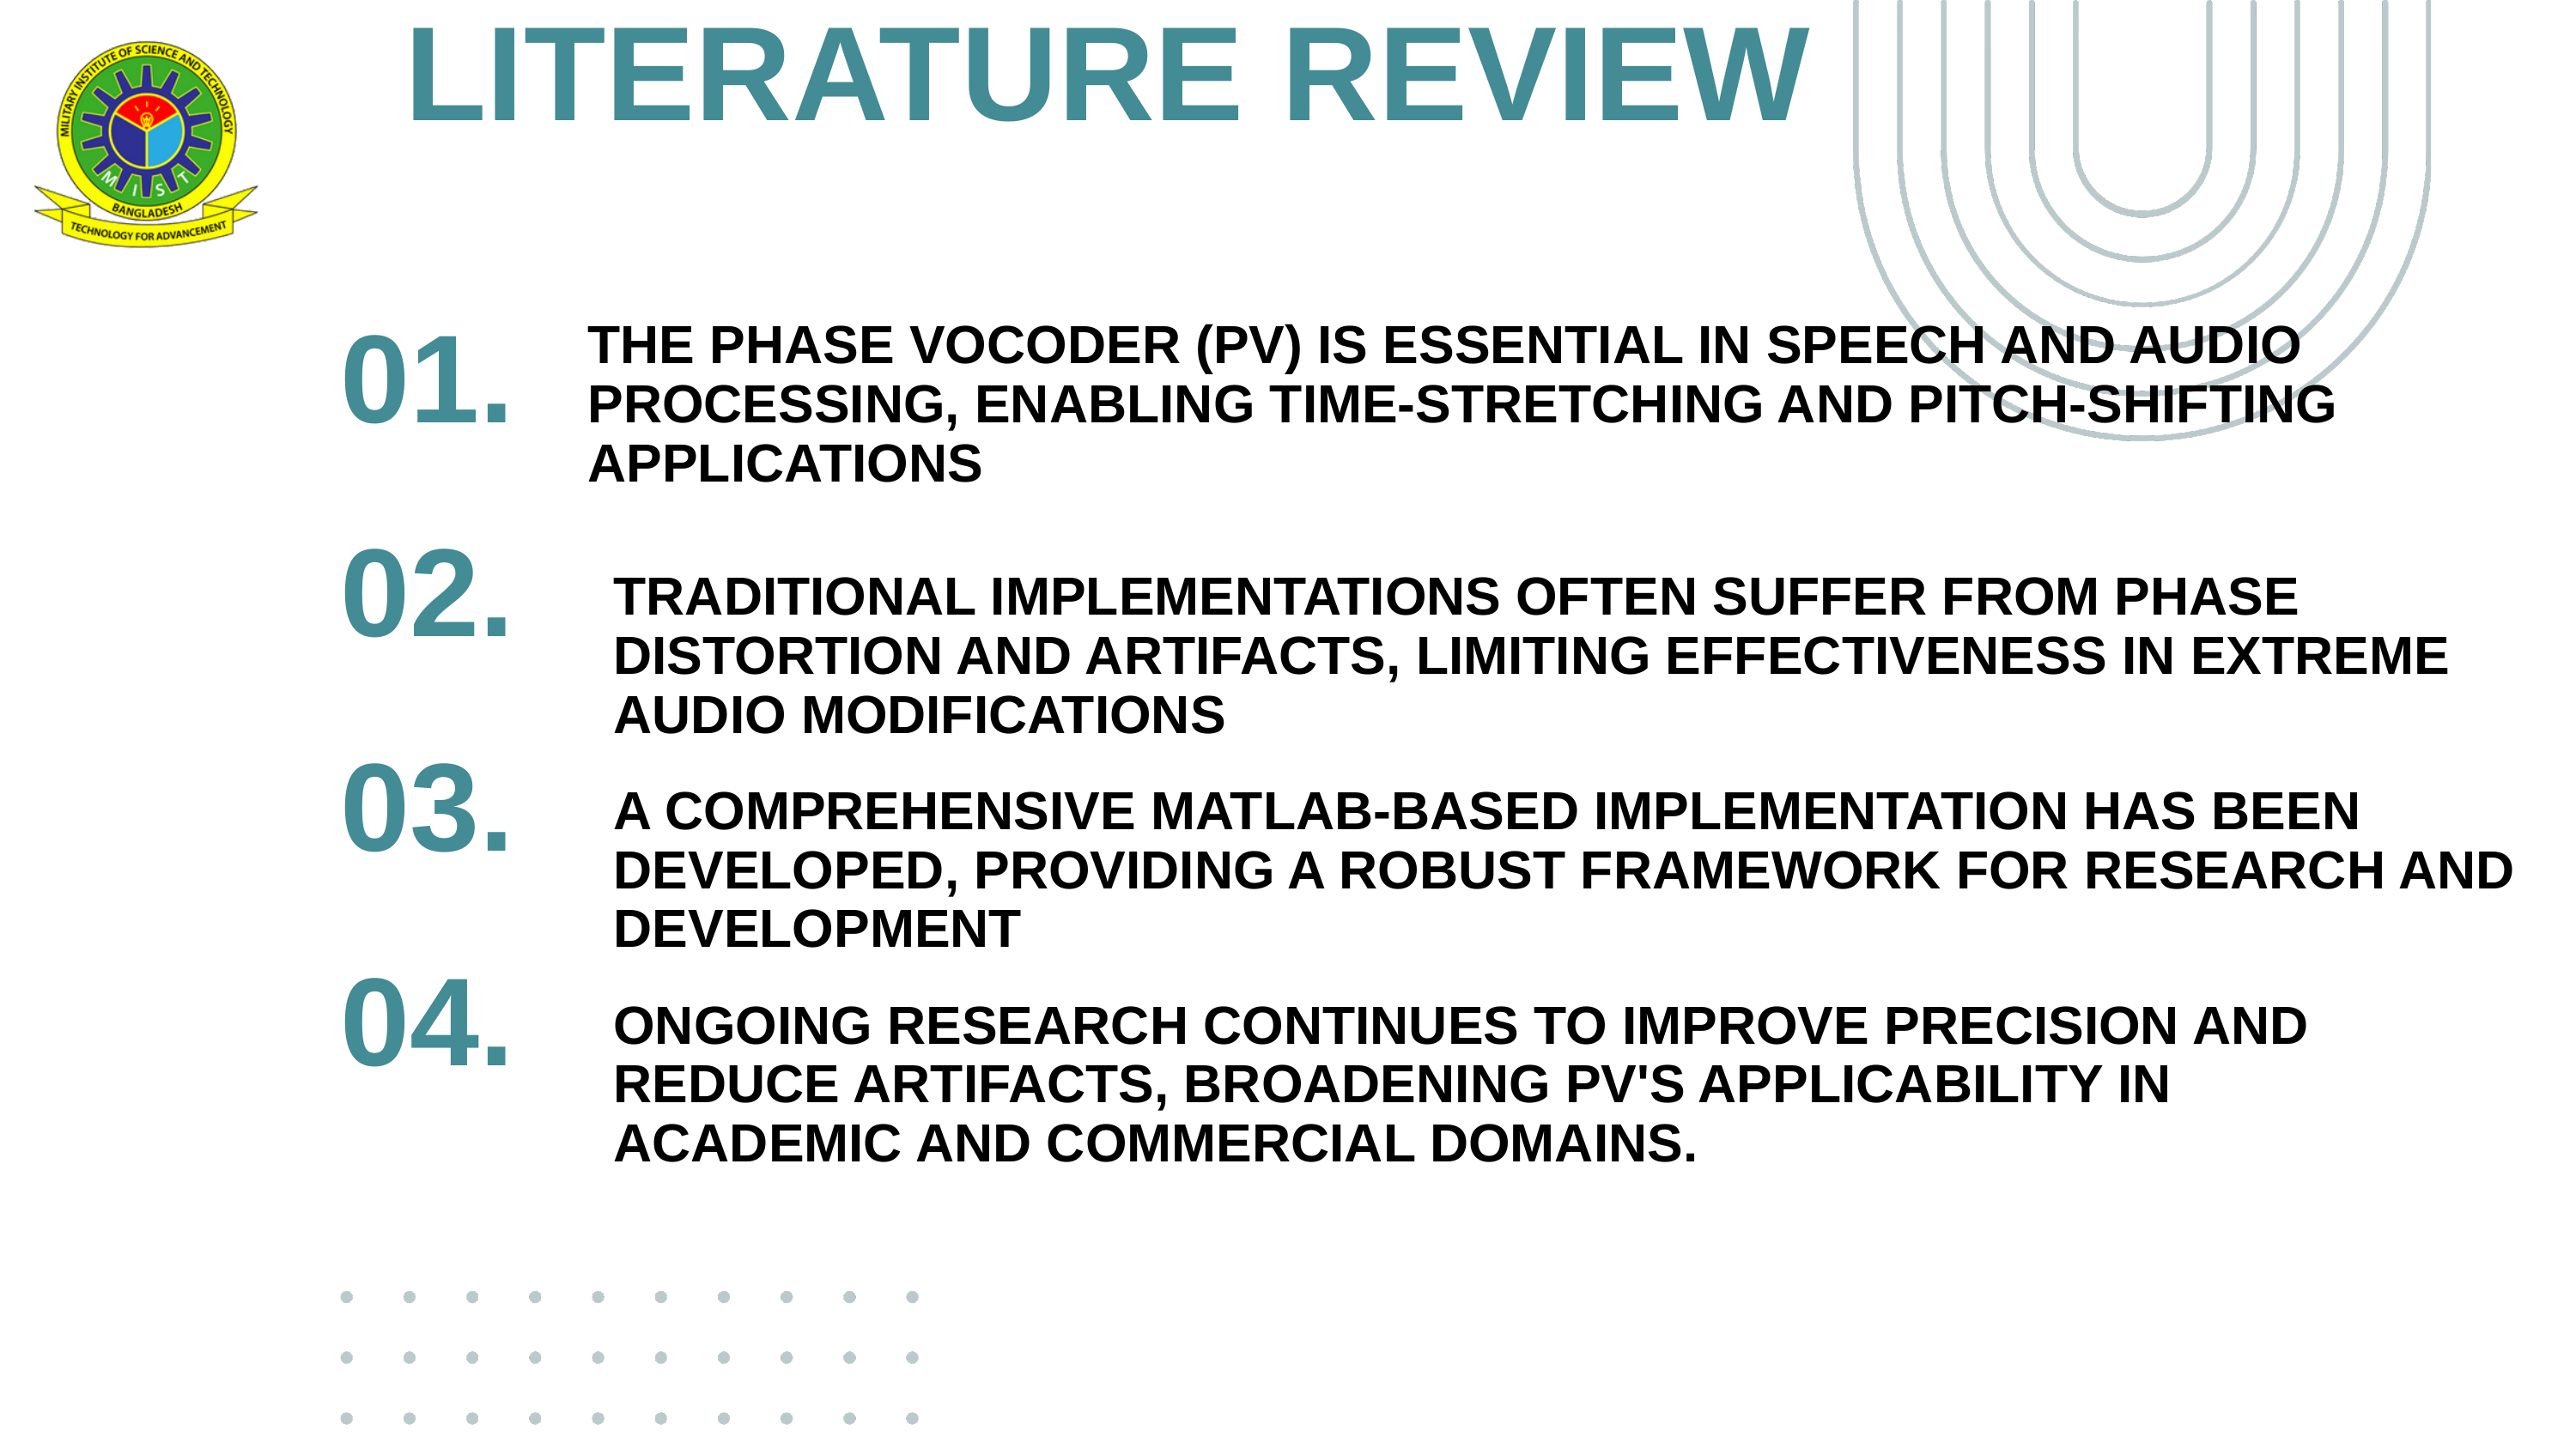

LITERATURE REVIEW

01.
THE PHASE VOCODER (PV) IS ESSENTIAL IN SPEECH AND AUDIO PROCESSING, ENABLING TIME-STRETCHING AND PITCH-SHIFTING APPLICATIONS

02.
TRADITIONAL IMPLEMENTATIONS OFTEN SUFFER FROM PHASE DISTORTION AND ARTIFACTS, LIMITING EFFECTIVENESS IN EXTREME AUDIO MODIFICATIONS

03.
A COMPREHENSIVE MATLAB-BASED IMPLEMENTATION HAS BEEN DEVELOPED, PROVIDING A ROBUST FRAMEWORK FOR RESEARCH AND DEVELOPMENT

04.
ONGOING RESEARCH CONTINUES TO IMPROVE PRECISION AND REDUCE ARTIFACTS, BROADENING PV'S APPLICABILITY IN ACADEMIC AND COMMERCIAL DOMAINS.